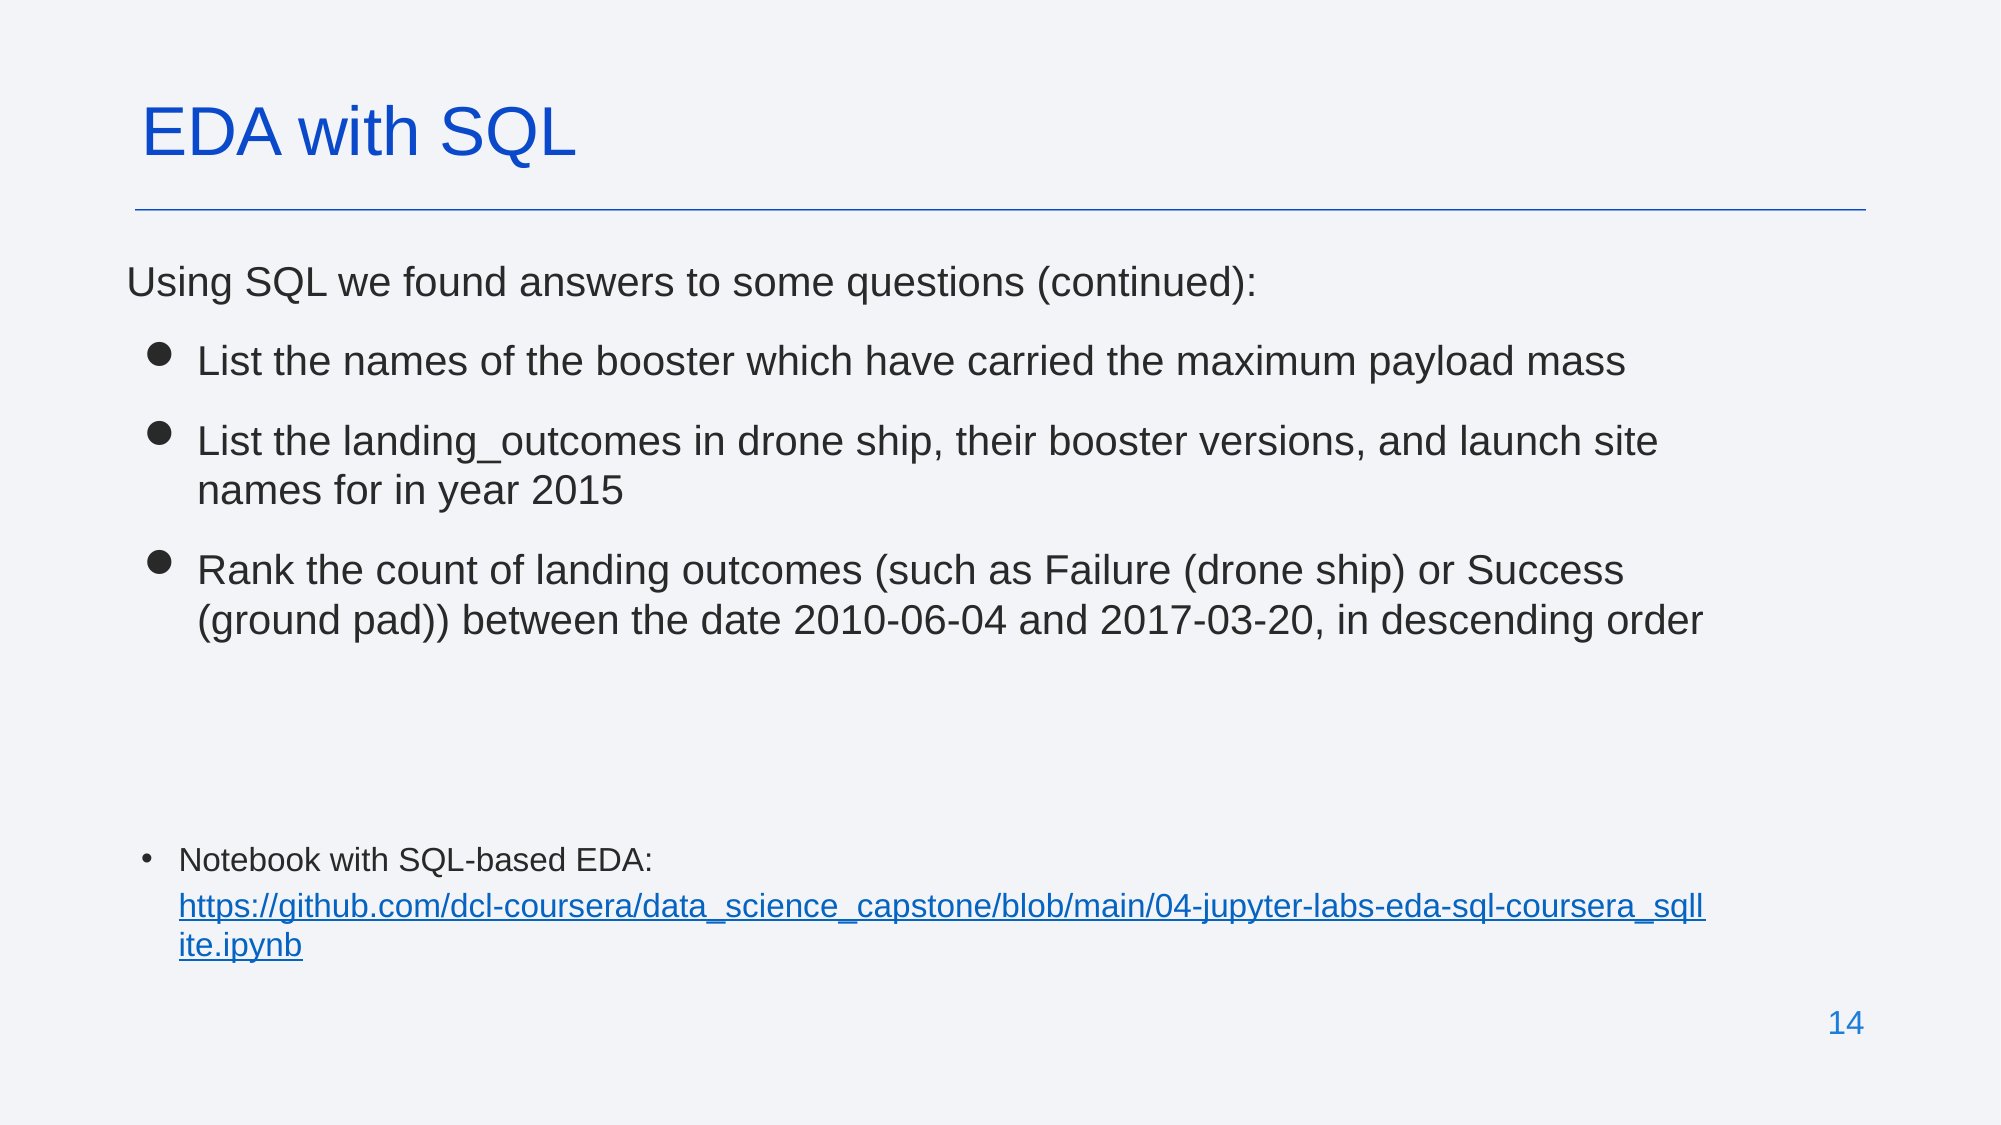

EDA with SQL
# Using SQL we found answers to some questions (continued):
List the names of the booster which have carried the maximum payload mass
List the landing_outcomes in drone ship, their booster versions, and launch site names for in year 2015
Rank the count of landing outcomes (such as Failure (drone ship) or Success (ground pad)) between the date 2010-06-04 and 2017-03-20, in descending order

Notebook with SQL-based EDA:https://github.com/dcl-coursera/data_science_capstone/blob/main/04-jupyter-labs-eda-sql-coursera_sqllite.ipynb
14